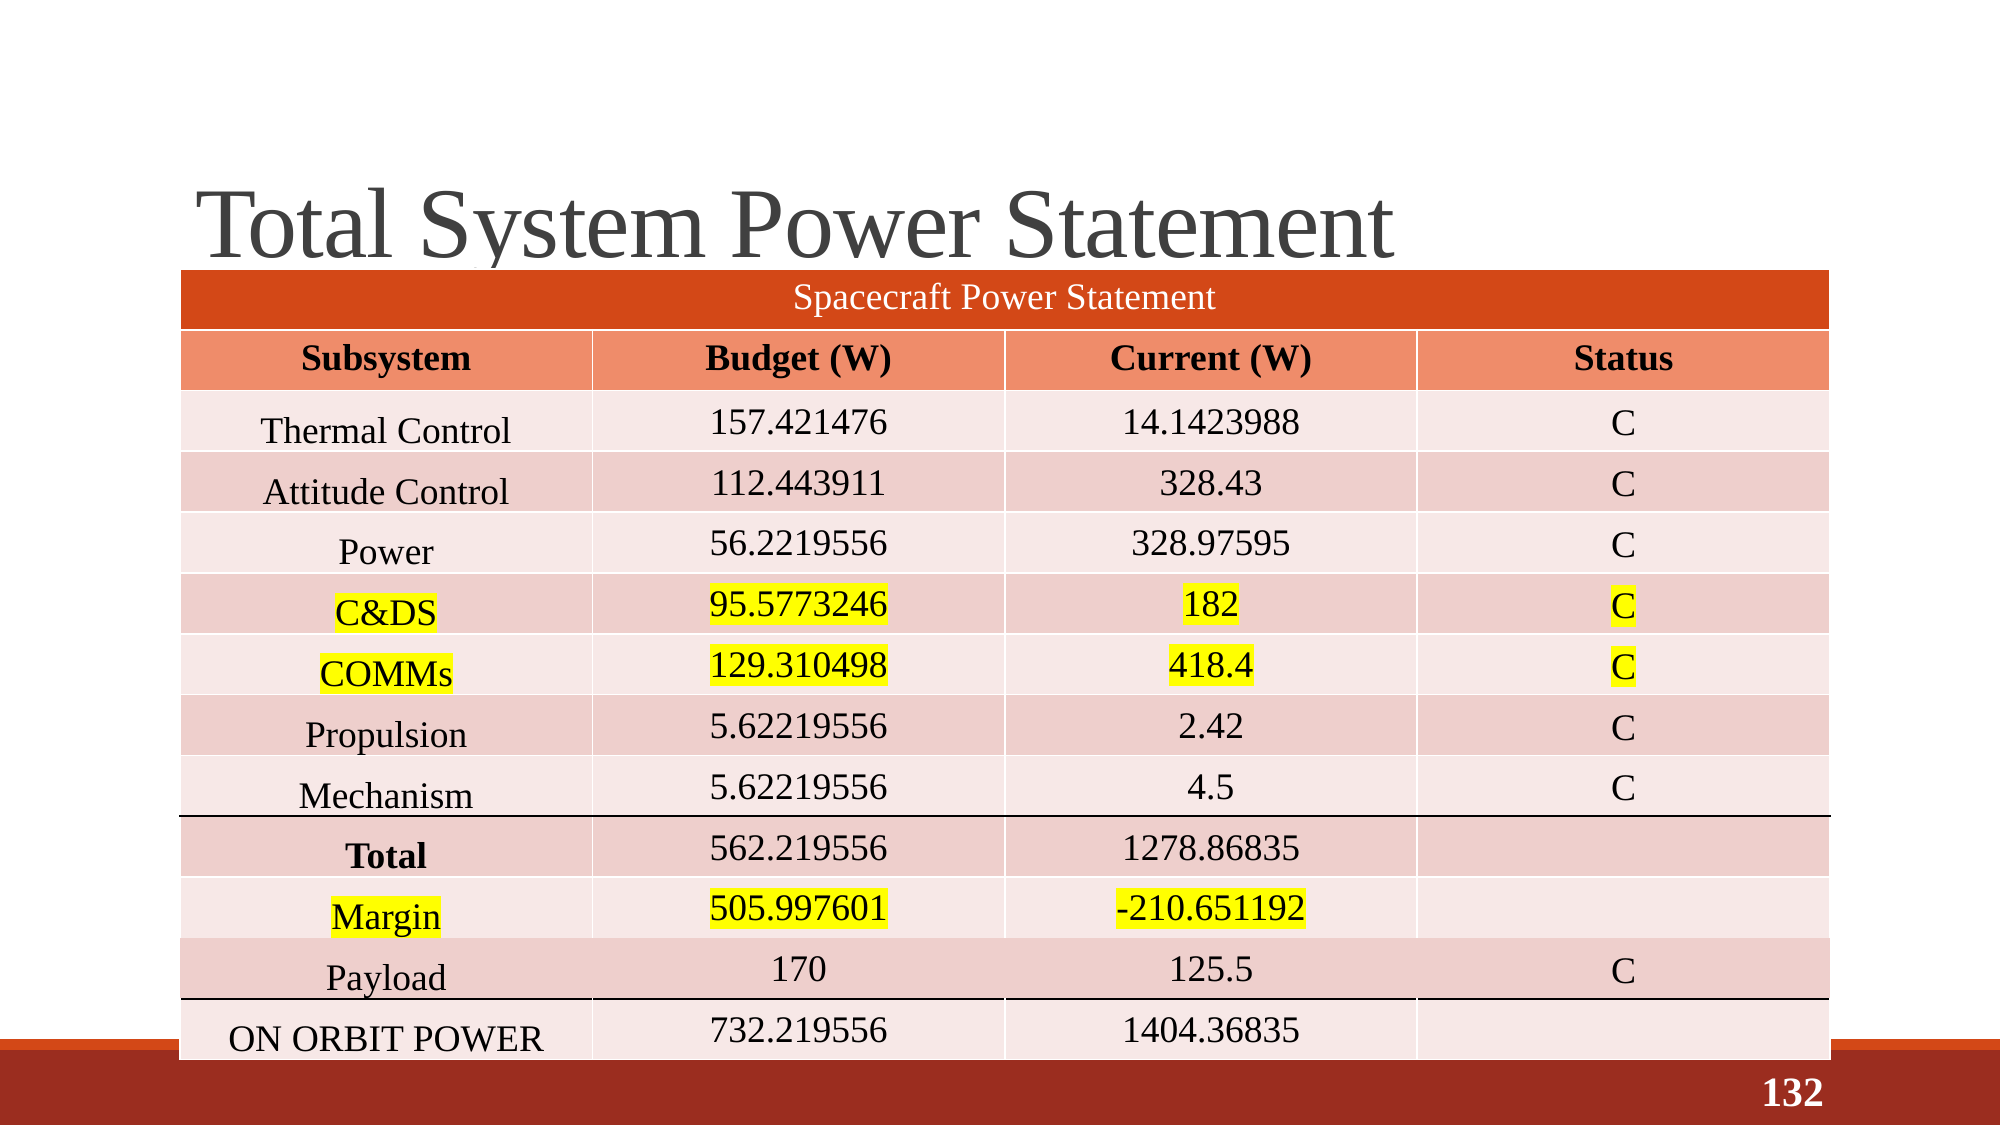

# Total System Power Statement
| Spacecraft Power Statement |  |  |  |
| --- | --- | --- | --- |
| Subsystem | Budget (W) | Current (W) | Status |
| Thermal Control | 157.421476 | 14.1423988 | C |
| Attitude Control | 112.443911 | 328.43 | C |
| Power | 56.2219556 | 328.97595 | C |
| C&DS | 95.5773246 | 182 | C |
| COMMs | 129.310498 | 418.4 | C |
| Propulsion | 5.62219556 | 2.42 | C |
| Mechanism | 5.62219556 | 4.5 | C |
| Total | 562.219556 | 1278.86835 |  |
| Margin | 505.997601 | -210.651192 |  |
| Payload | 170 | 125.5 | C |
| ON ORBIT POWER | 732.219556 | 1404.36835 |  |
132